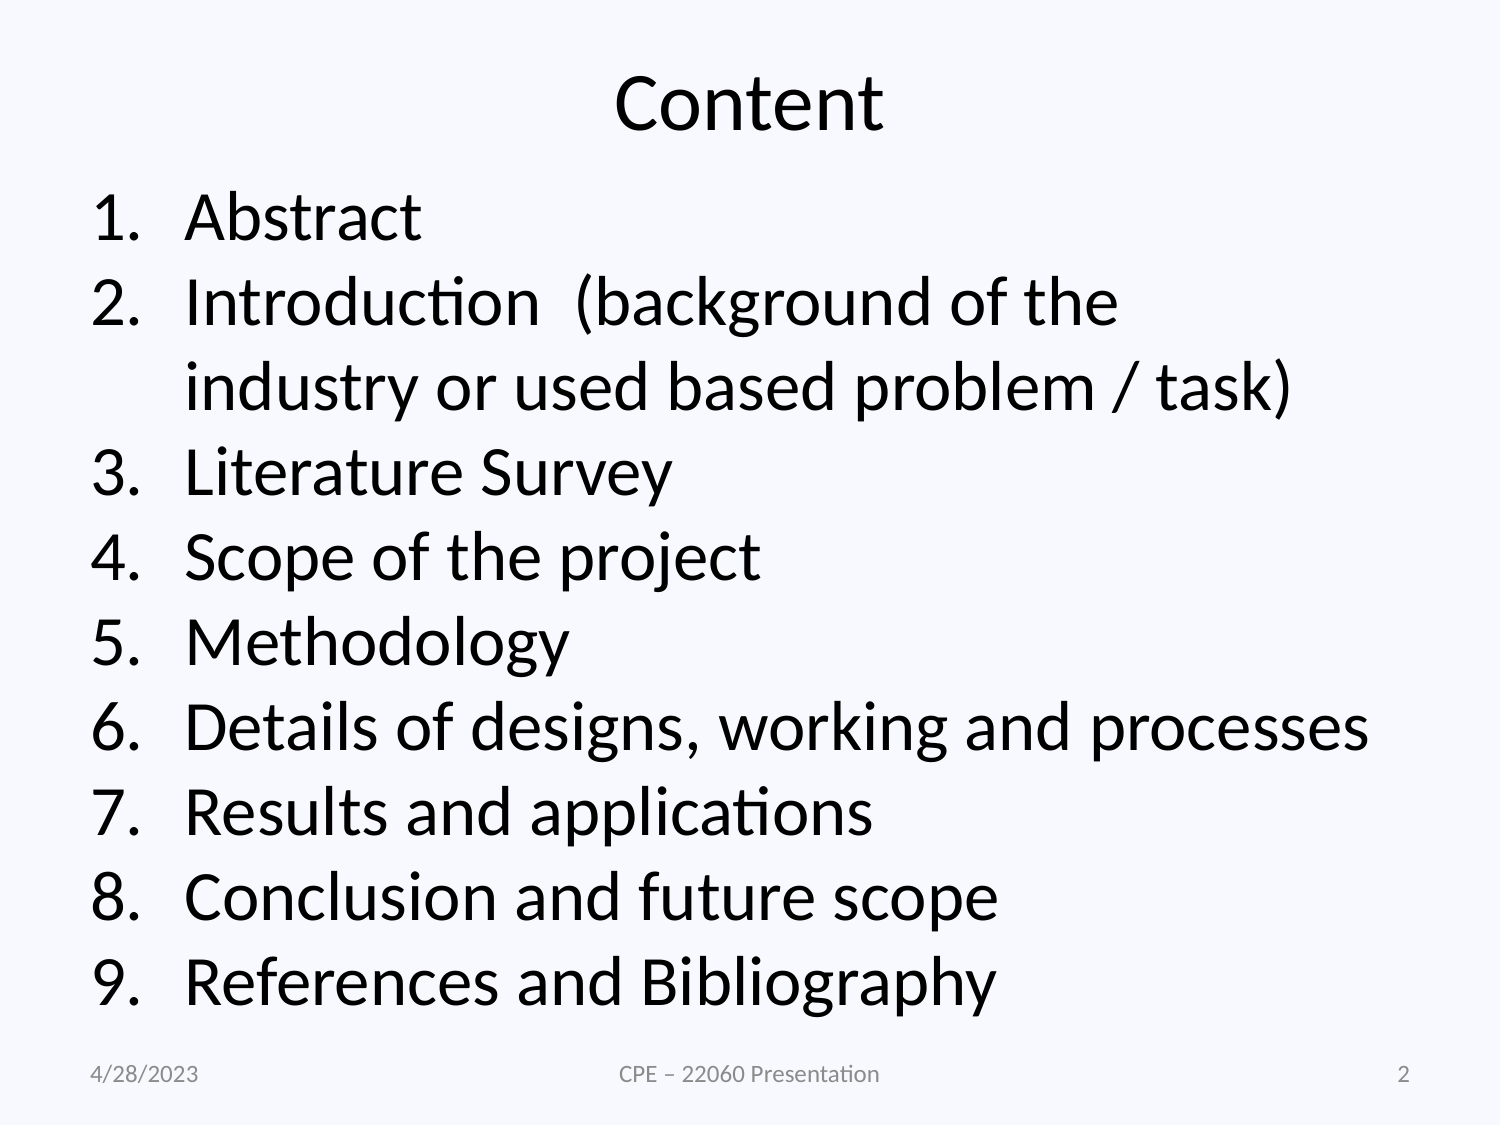

# Content
Abstract
Introduction  (background of the 	industry or used based problem / task)
Literature Survey
Scope of the project
Methodology
Details of designs, working and processes
Results and applications
Conclusion and future scope
References and Bibliography

4/28/2023
CPE – 22060 Presentation
2